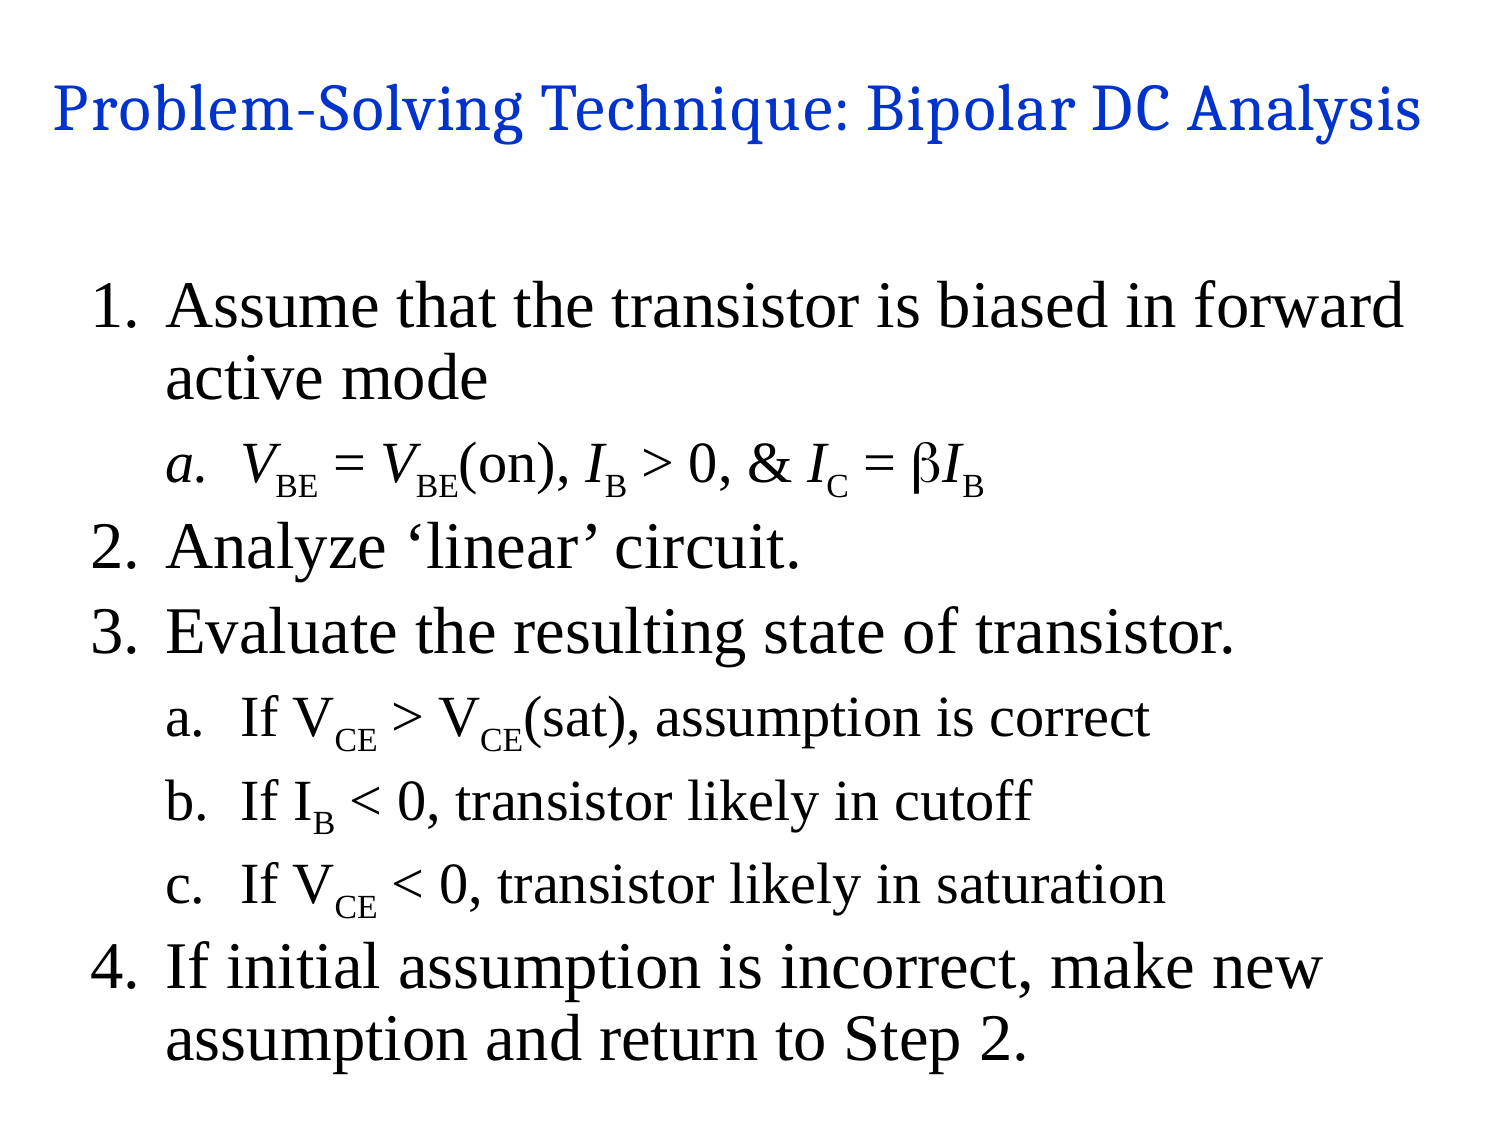

# Problem-Solving Technique: Bipolar DC Analysis
Assume that the transistor is biased in forward active mode
VBE = VBE(on), IB > 0, & IC = βIB
Analyze ‘linear’ circuit.
Evaluate the resulting state of transistor.
If VCE > VCE(sat), assumption is correct
If IB < 0, transistor likely in cutoff
If VCE < 0, transistor likely in saturation
If initial assumption is incorrect, make new assumption and return to Step 2.